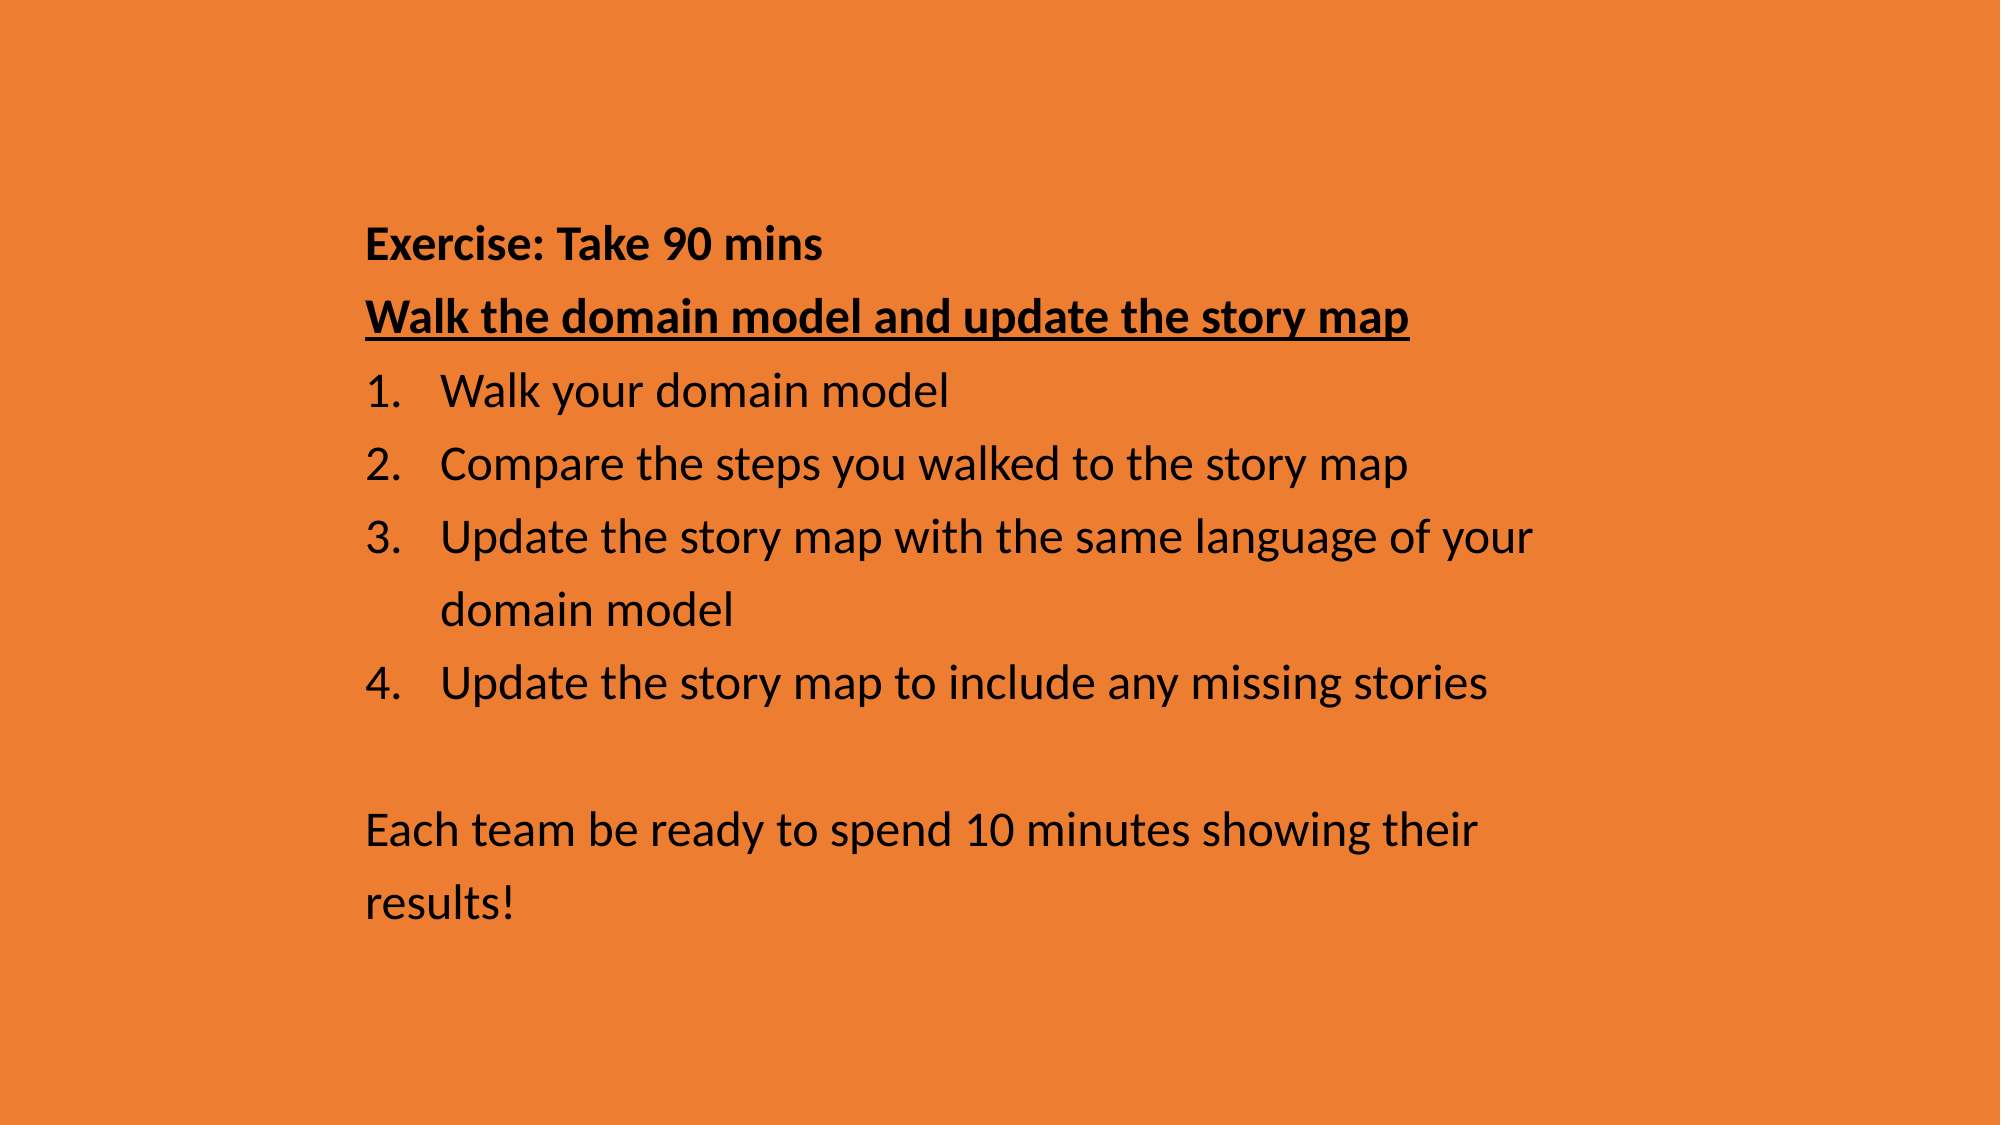

Exercise: Take 90 mins
Walk the domain model and update the story map
Walk your domain model
Compare the steps you walked to the story map
Update the story map with the same language of your domain model
Update the story map to include any missing stories

Each team be ready to spend 10 minutes showing their results!

Specifications